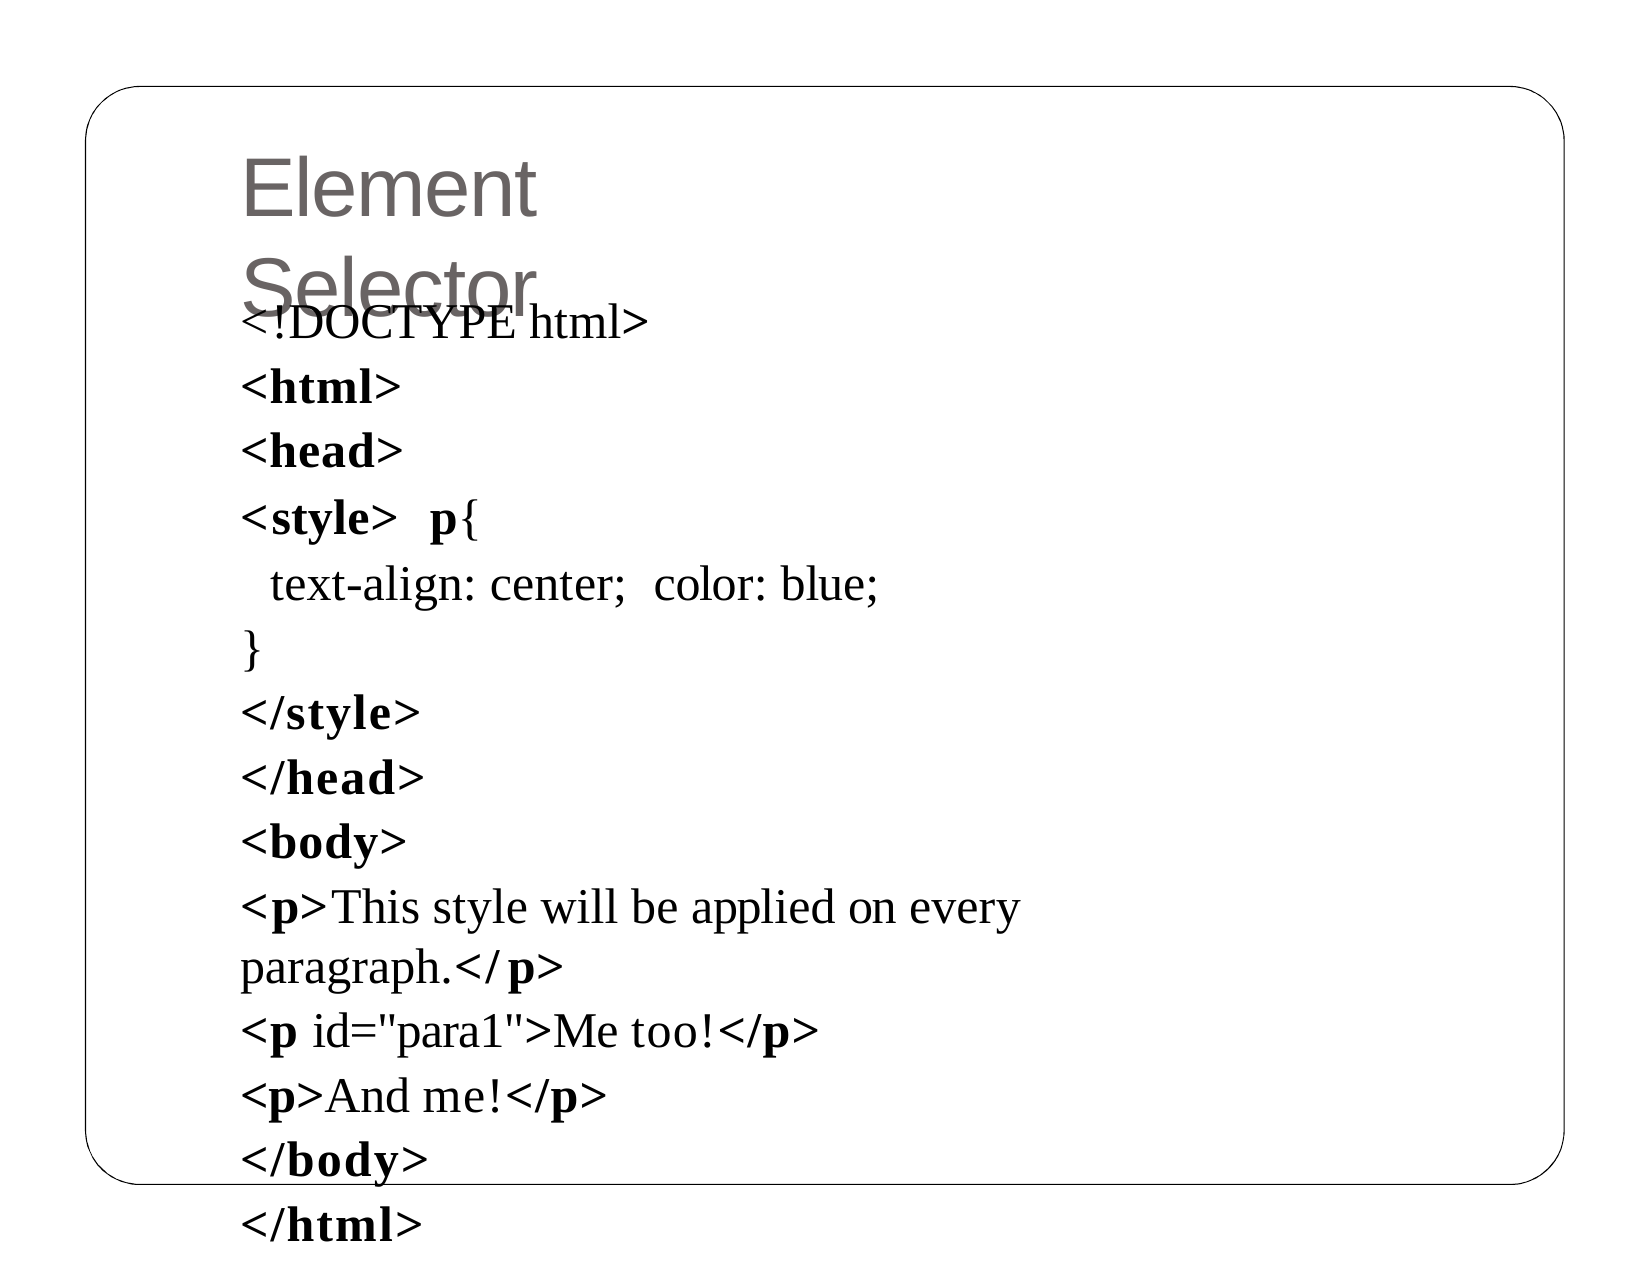

# Element Selector
<!DOCTYPE html>
<html>
<head>
<style>  p{
text-align: center;  color: blue;
}
</style>
</head>
<body>
<p>This style will be applied on every paragraph.</p>
<p id="para1">Me too!</p>
<p>And me!</p>
</body>
</html>
16
16